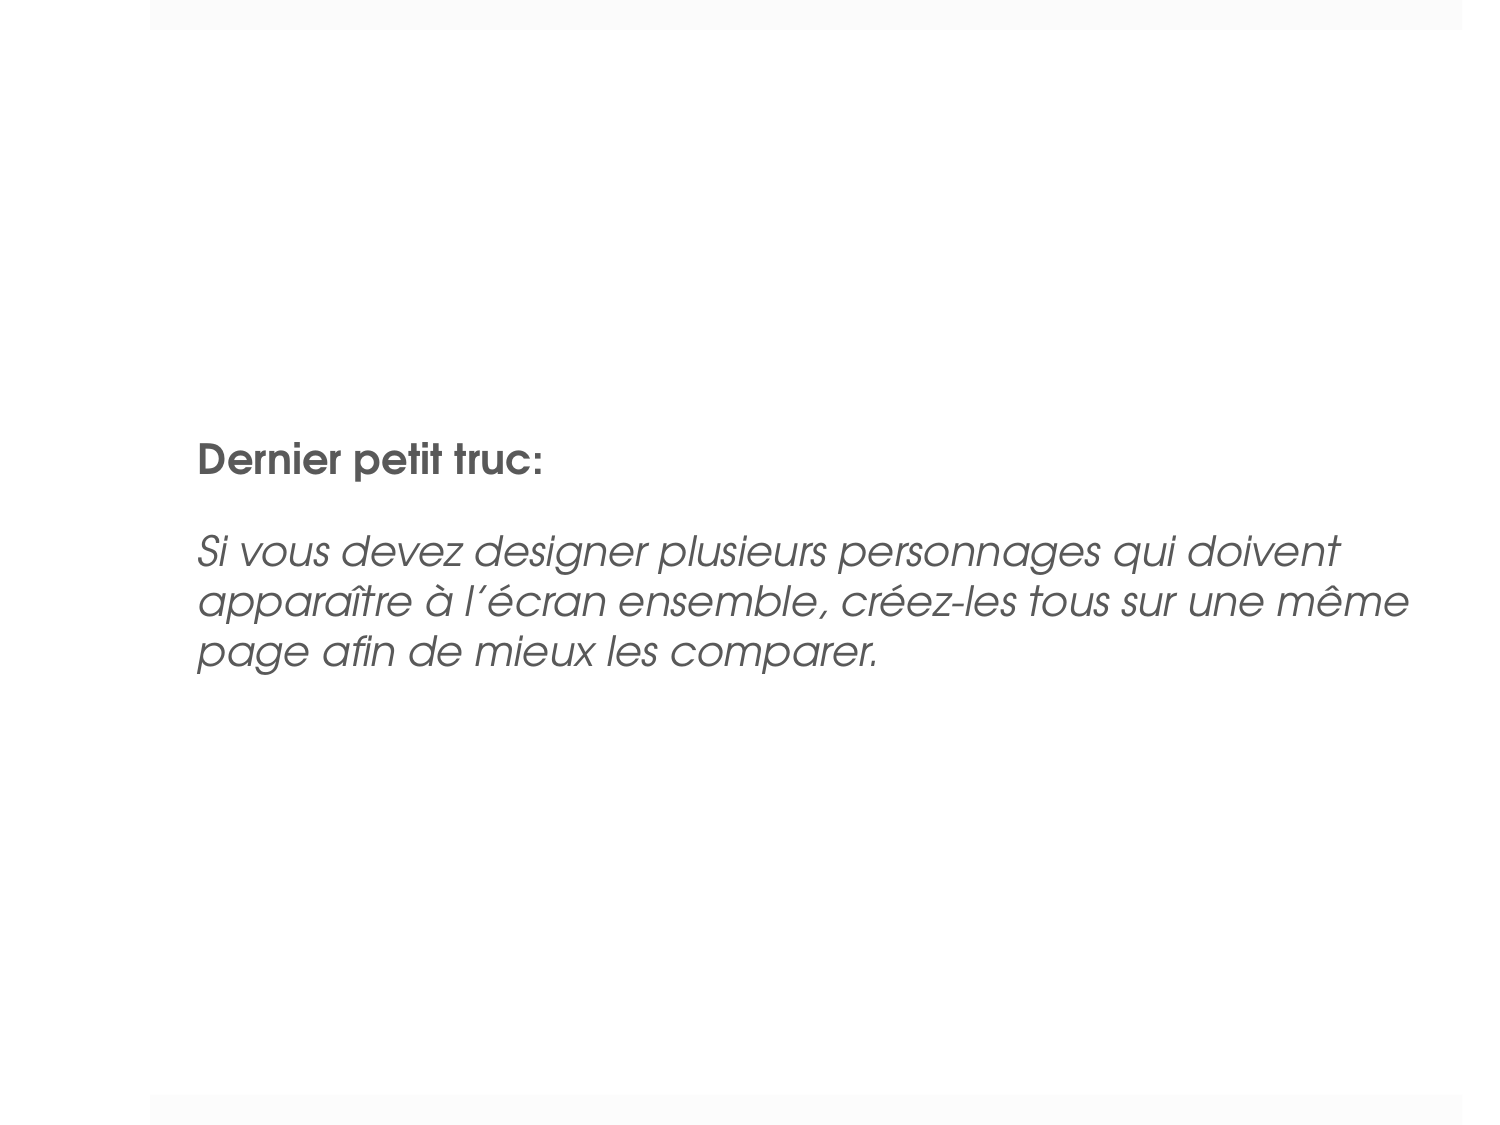

Dernier petit truc:
Si vous devez designer plusieurs personnages qui doivent apparaître à l’écran ensemble, créez-les tous sur une même page afin de mieux les comparer.